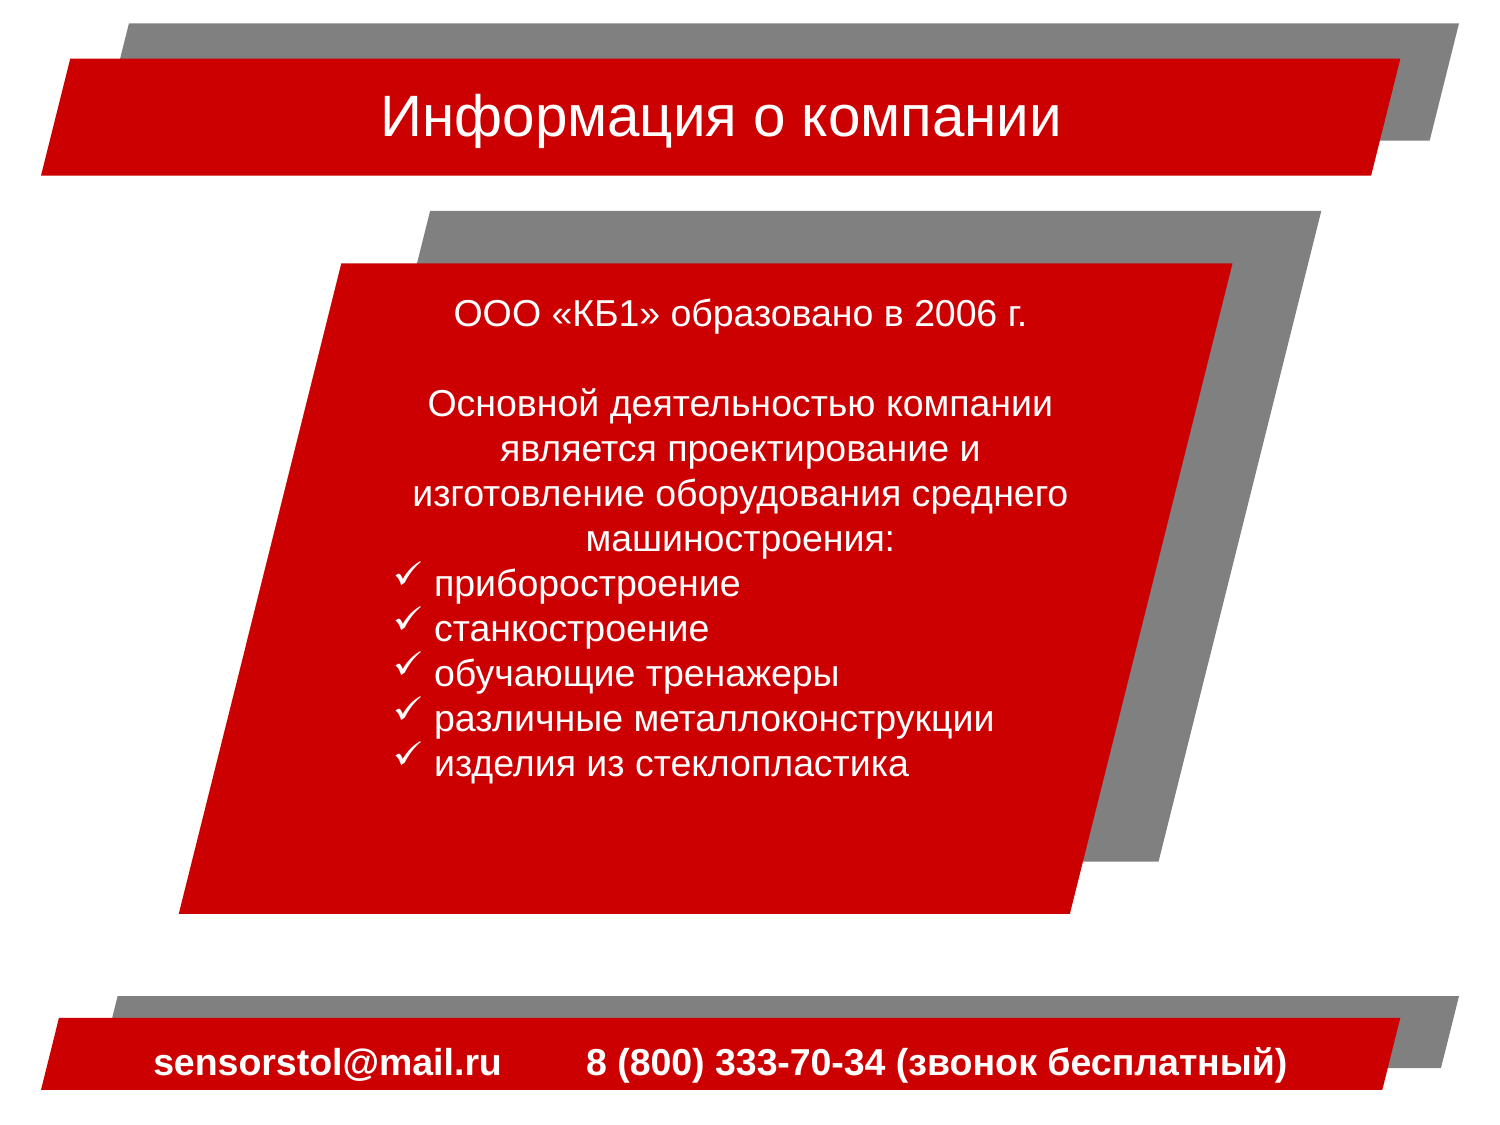

Информация о компании

ООО «КБ1» образовано в 2006 г.

Основной деятельностью компании является проектирование и изготовление оборудования среднего машиностроения:
 приборостроение
 станкостроение
 обучающие тренажеры
 различные металлоконструкции
 изделия из стеклопластика

sensorstol@mail.ru        8 (800) 333-70-34 (звонок бесплатный)